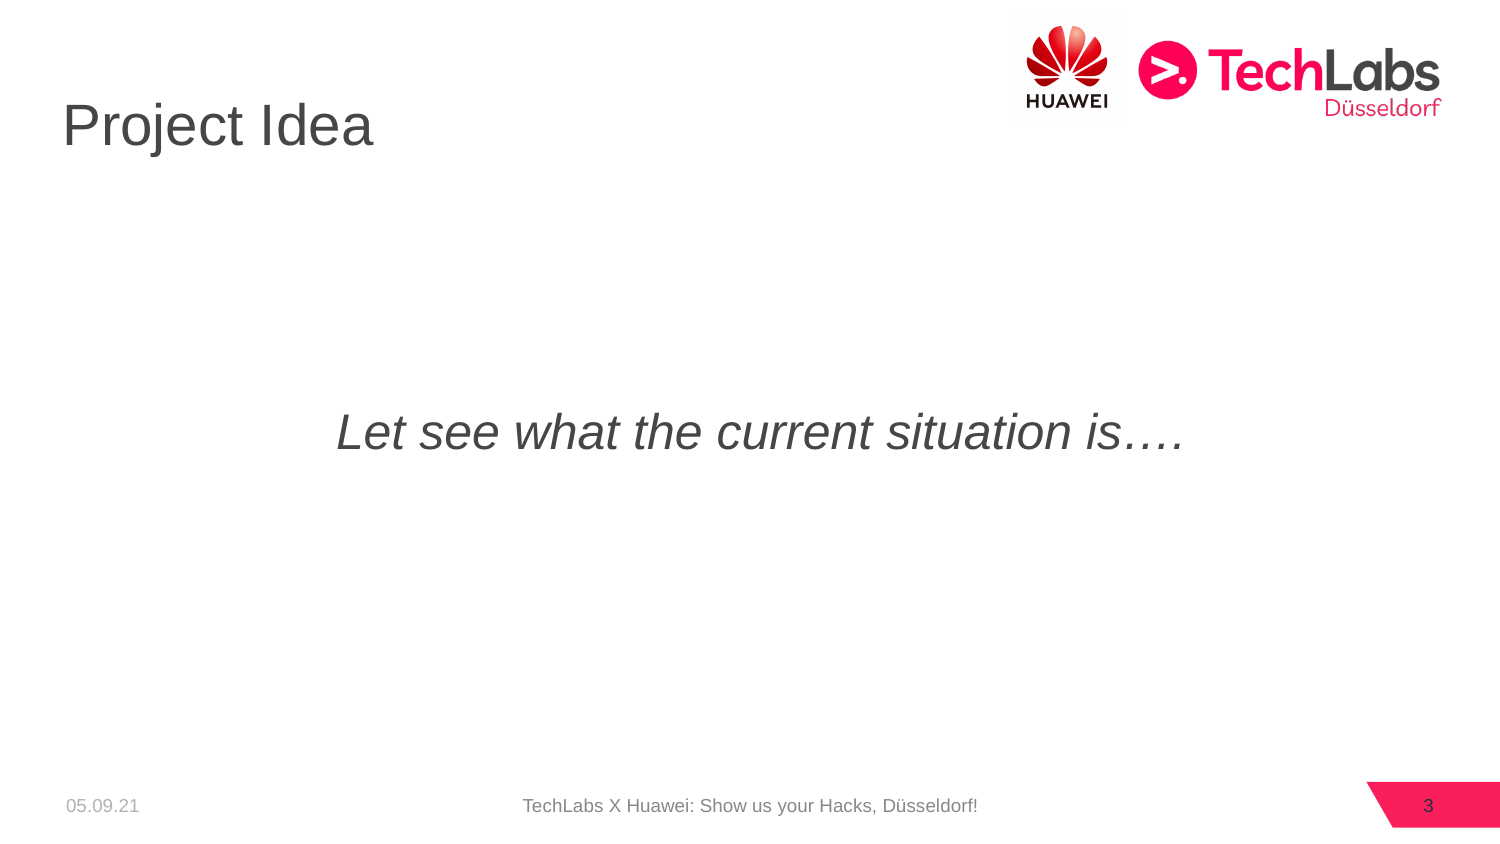

# Project Idea

Let see what the current situation is….
05.09.21
TechLabs X Huawei: Show us your Hacks, Düsseldorf!
3